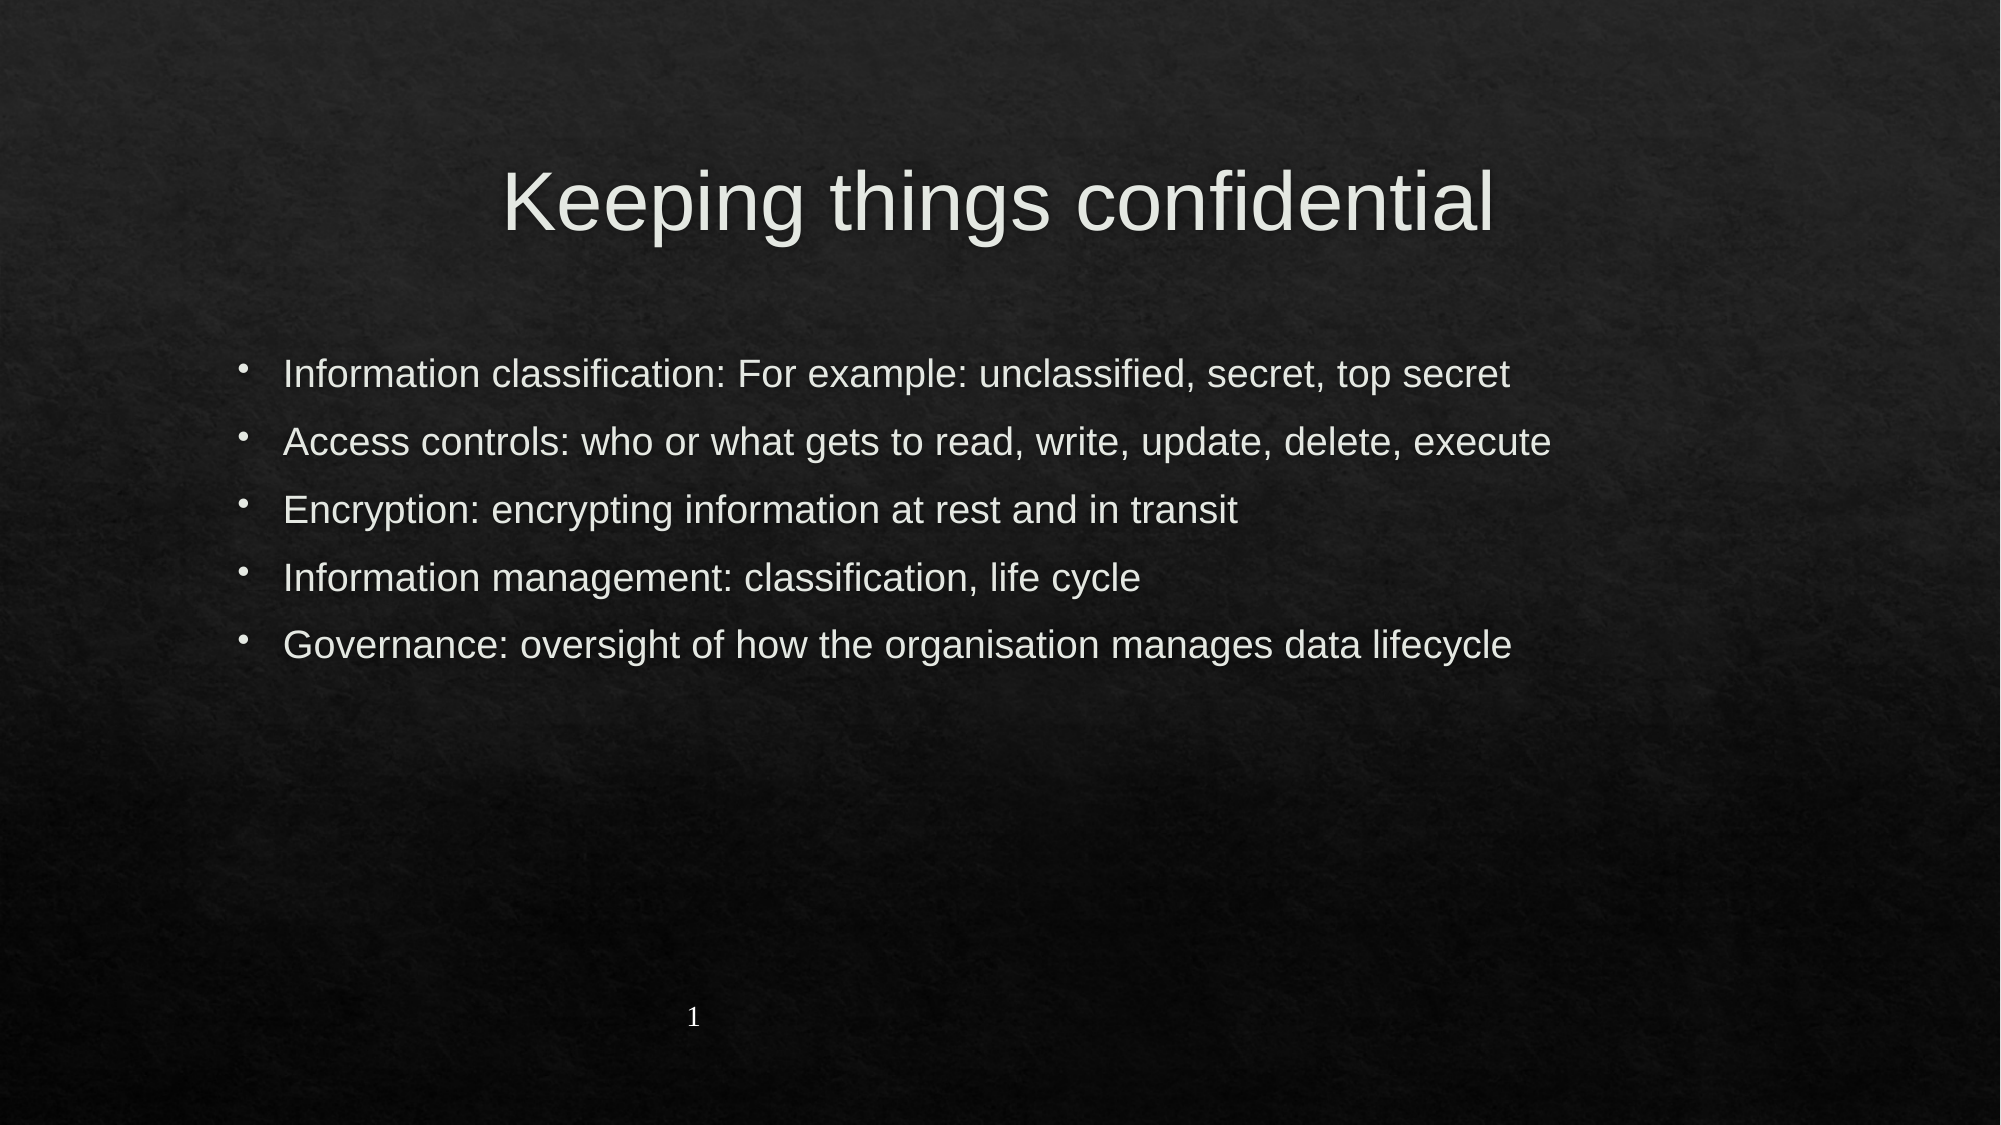

# Keeping things confidential
Information classification: For example: unclassified, secret, top secret
Access controls: who or what gets to read, write, update, delete, execute
Encryption: encrypting information at rest and in transit
Information management: classification, life cycle
Governance: oversight of how the organisation manages data lifecycle
1